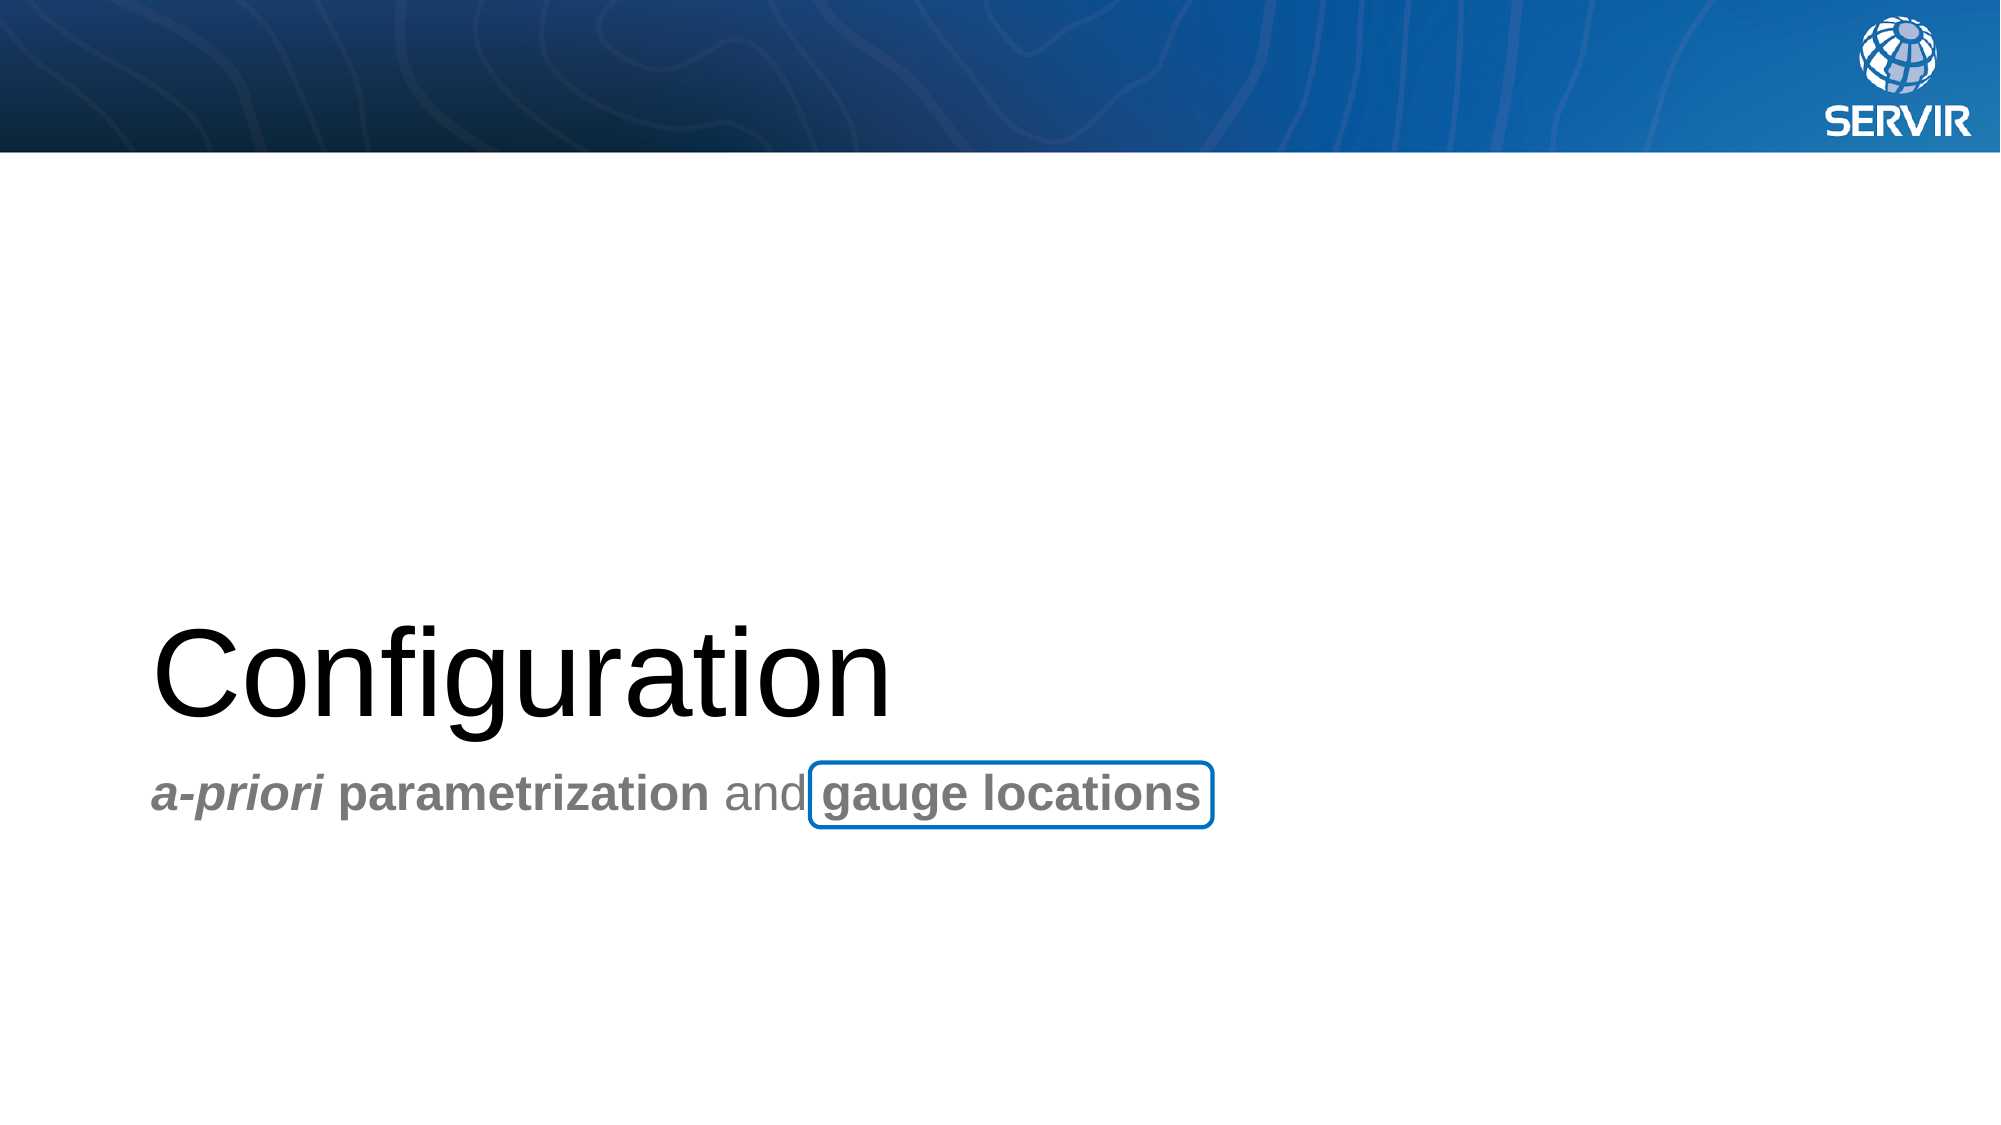

# Configuration
a-priori parametrization and gauge locations